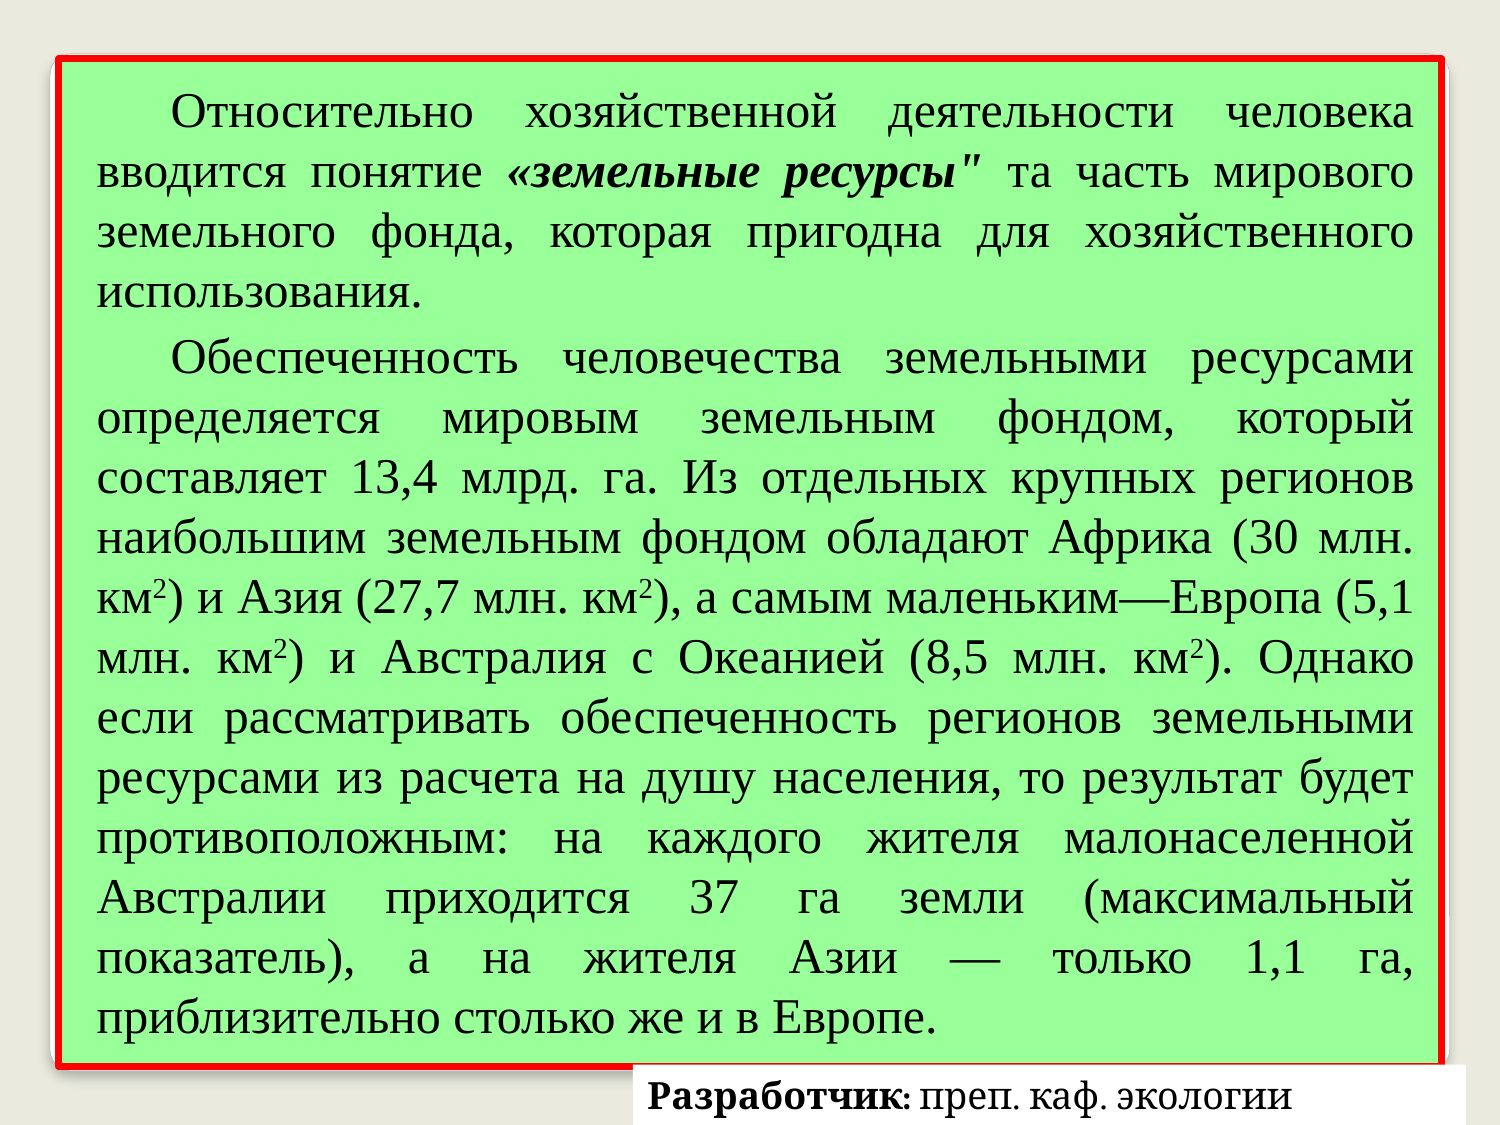

Относительно хозяйственной деятельности человека вводится понятие «земельные ресурсы" та часть мирового земельного фонда, которая пригодна для хозяйственного использования.

Обеспеченность человечества земельными ресурсами определяется мировым земельным фондом, который составляет 13,4 млрд. га. Из отдельных крупных регионов наибольшим земельным фондом обладают Африка (30 млн. км2) и Азия (27,7 млн. км2), а самым маленьким—Европа (5,1 млн. км2) и Австралия с Океанией (8,5 млн. км2). Однако если рассматривать обеспеченность регионов земельными ресурсами из расчета на душу населения, то результат будет противоположным: на каждого жителя малонаселенной Австралии приходится 37 га земли (максимальный показатель), а на жителя Азии — только 1,1 га, приблизительно столько же и в Европе.
Разработчик: преп. каф. экологии  Кирвель П.И.